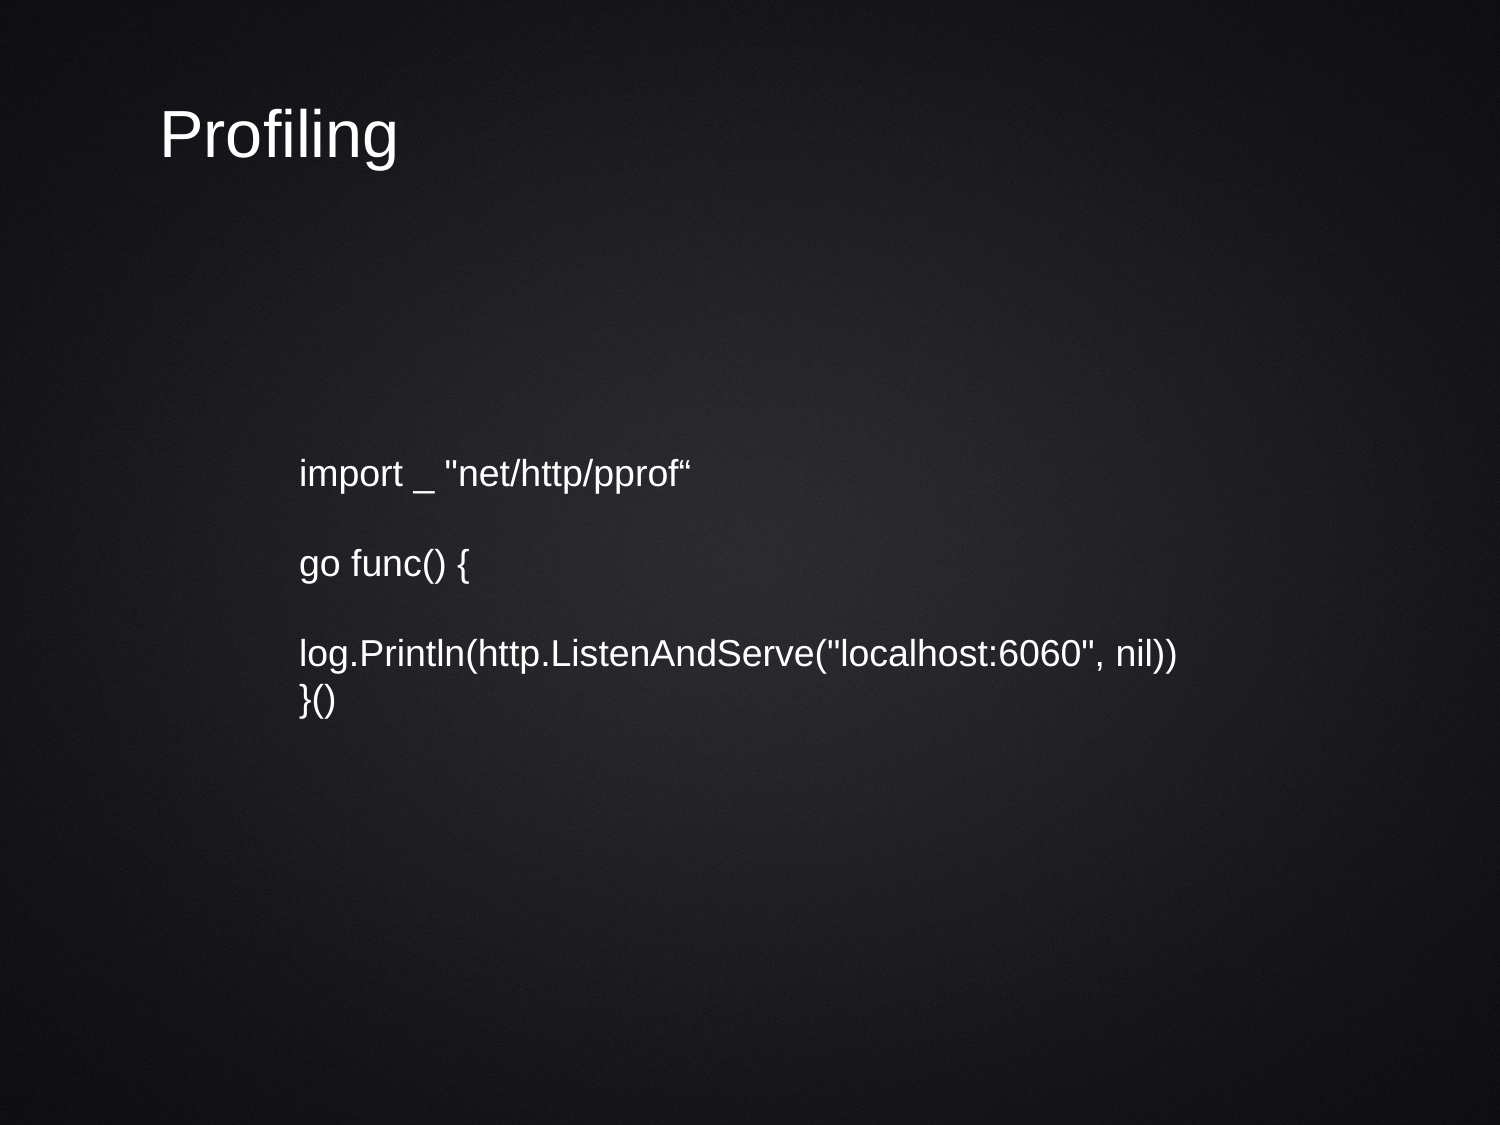

Profiling
import _ "net/http/pprof“

go func() {
	log.Println(http.ListenAndServe("localhost:6060", nil))
}()